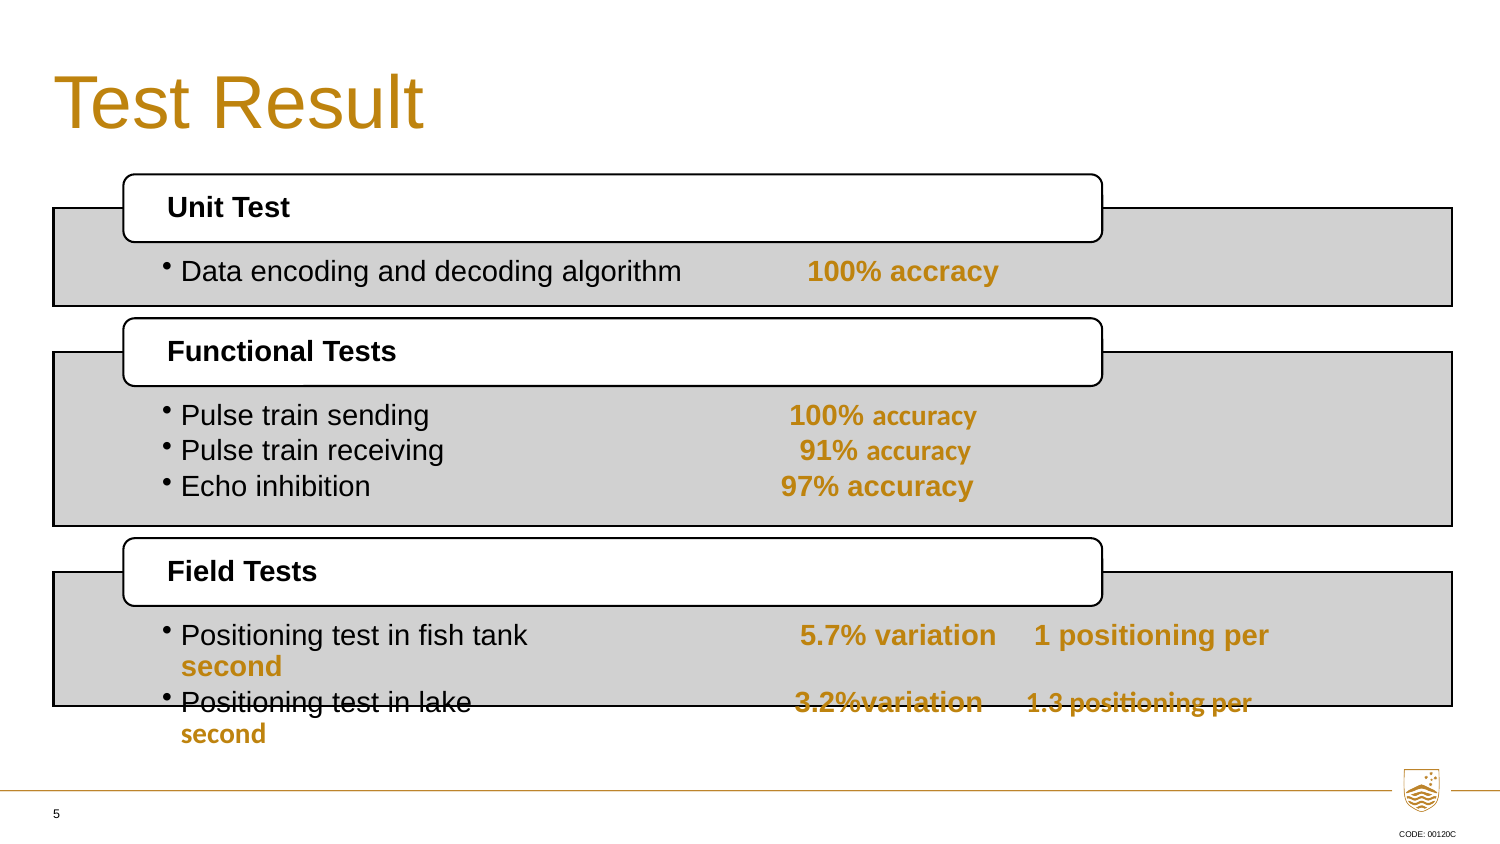

Test Result
Data encoding and decoding algorithm     100% accracy
Unit Test
Pulse train sending             100% accuracy
Pulse train receiving               91% accuracy
Echo inhibition              97% accuracy
Functional Tests
Positioning test in fish tank          5.7% variation  1 positioning per second
Positioning test in lake           3.2%variation   1.3 positioning per second
Field Tests

5
DD MMM YY